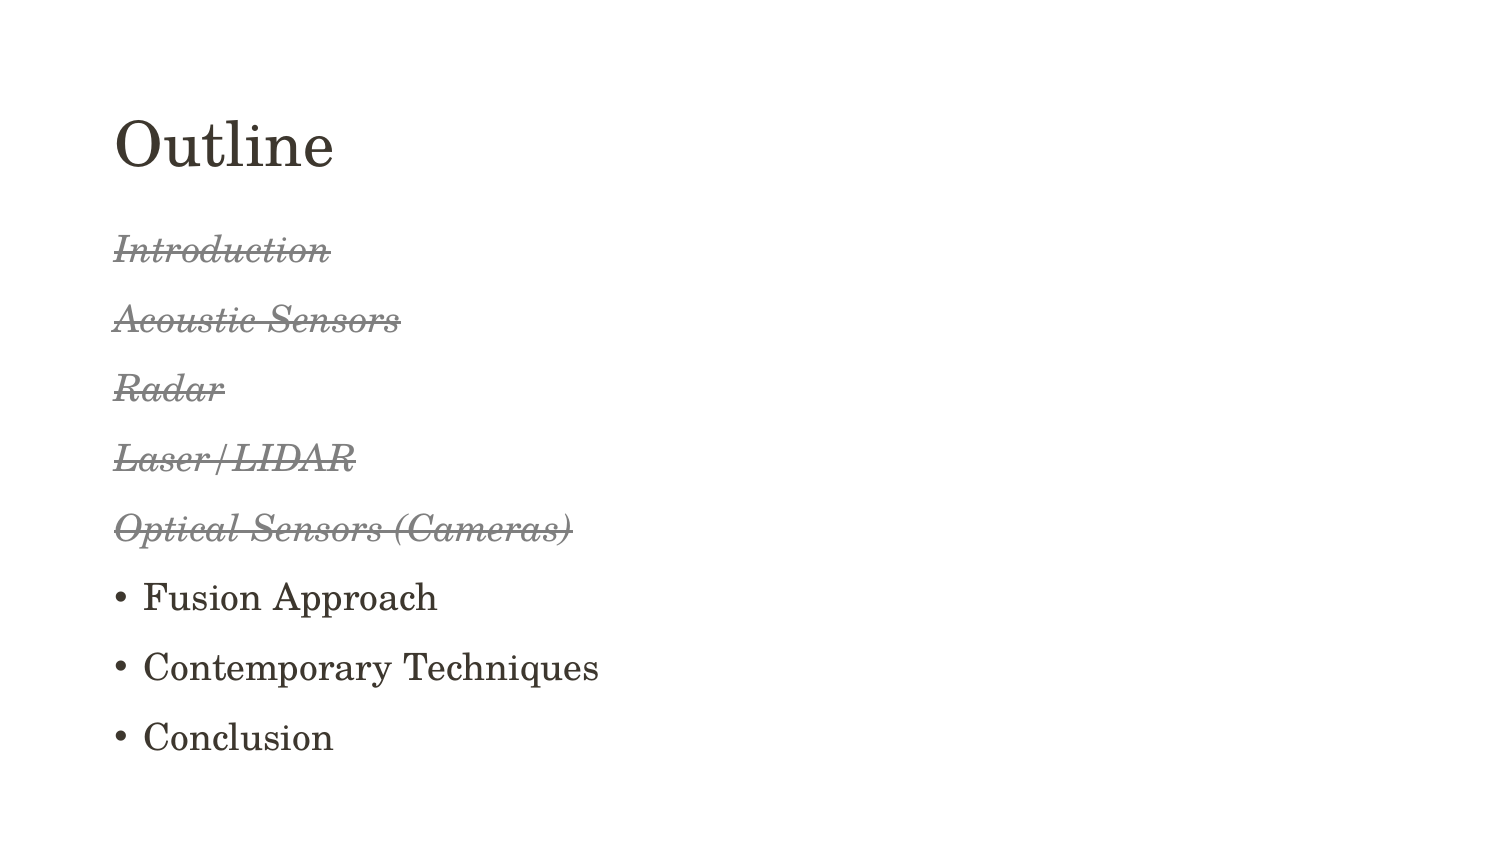

# Outline
Introduction
Acoustic Sensors
Radar
Laser/LIDAR
Optical Sensors (Cameras)
Fusion Approach
Contemporary Techniques
Conclusion